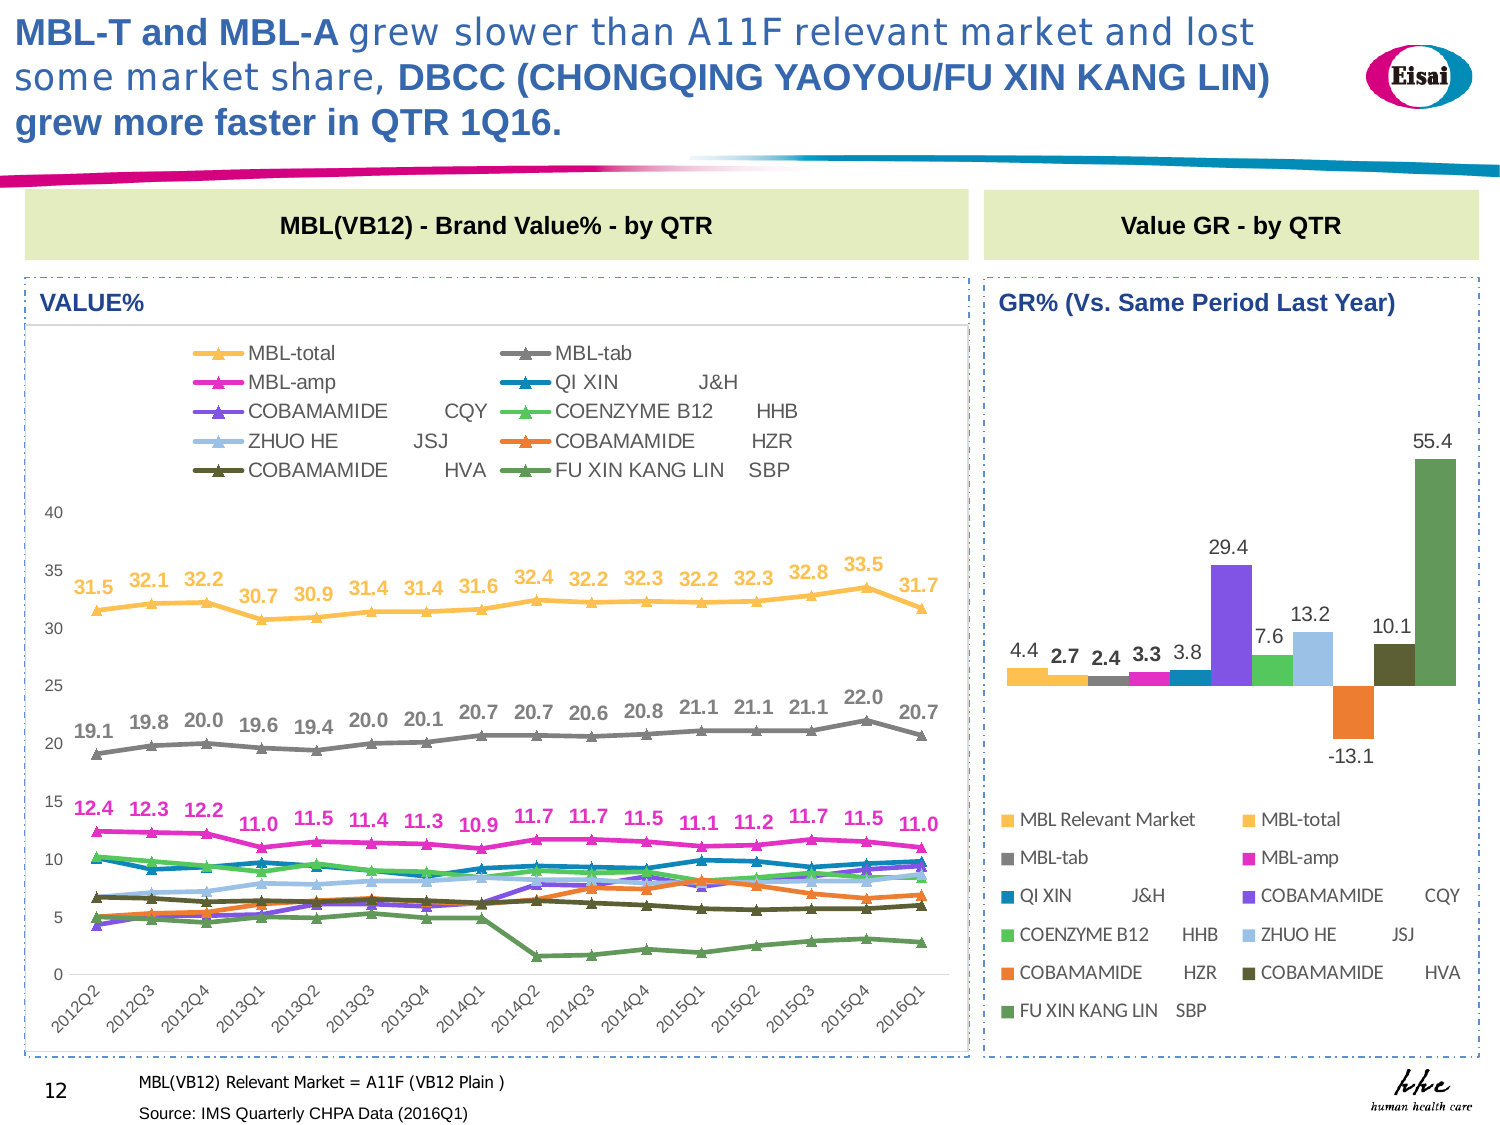

MBL-T and MBL-A grew slower than A11F relevant market and lost some market share, DBCC (CHONGQING YAOYOU/FU XIN KANG LIN) grew more faster in QTR 1Q16.
MBL(VB12) - Brand Value% - by QTR
Value GR - by QTR

VALUE%
GR% (Vs. Same Period Last Year)

### Chart

| Category | MBL-total | MBL-tab | MBL-amp | QI XIN             J&H | COBAMAMIDE         CQY | COENZYME B12       HHB | ZHUO HE            JSJ | COBAMAMIDE         HZR | COBAMAMIDE         HVA | FU XIN KANG LIN    SBP |
|---|---|---|---|---|---|---|---|---|---|---|
| 2012Q2 | 31.5 | 19.1 | 12.4 | 10.1 | 4.3 | 10.2 | 6.7 | 5.0 | 6.7 | 5.0 |
| 2012Q3 | 32.1 | 19.8 | 12.3 | 9.1 | 5.1 | 9.8 | 7.1 | 5.3 | 6.6 | 4.8 |
| 2012Q4 | 32.2 | 20.0 | 12.2 | 9.3 | 5.1 | 9.4 | 7.2 | 5.4 | 6.3 | 4.5 |
| 2013Q1 | 30.7 | 19.6 | 11.0 | 9.7 | 5.2 | 8.9 | 7.9 | 6.1 | 6.4 | 5.0 |
| 2013Q2 | 30.9 | 19.4 | 11.5 | 9.4 | 6.1 | 9.6 | 7.8 | 6.4 | 6.3 | 4.9 |
| 2013Q3 | 31.4 | 20.0 | 11.4 | 9.0 | 6.1 | 9.0 | 8.1 | 6.6 | 6.5 | 5.3 |
| 2013Q4 | 31.4 | 20.1 | 11.3 | 8.5 | 5.9 | 8.9 | 8.1 | 6.3 | 6.4 | 4.9 |
| 2014Q1 | 31.6 | 20.7 | 10.9 | 9.2 | 6.2 | 8.4 | 8.4 | 6.1 | 6.2 | 4.9 |
| 2014Q2 | 32.4 | 20.7 | 11.7 | 9.4 | 7.8 | 9.0 | 8.2 | 6.5 | 6.4 | 1.6 |
| 2014Q3 | 32.2 | 20.6 | 11.7 | 9.3 | 7.7 | 8.8 | 8.2 | 7.5 | 6.2 | 1.7 |
| 2014Q4 | 32.3 | 20.8 | 11.5 | 9.2 | 8.5 | 8.9 | 7.9 | 7.4 | 6.0 | 2.2 |
| 2015Q1 | 32.2 | 21.1 | 11.1 | 9.9 | 7.6 | 8.1 | 8.0 | 8.2 | 5.7 | 1.9 |
| 2015Q2 | 32.3 | 21.1 | 11.2 | 9.8 | 8.3 | 8.4 | 8.0 | 7.7 | 5.6 | 2.5 |
| 2015Q3 | 32.8 | 21.1 | 11.7 | 9.3 | 8.5 | 8.8 | 8.1 | 7.0 | 5.7 | 2.9 |
| 2015Q4 | 33.5 | 22.0 | 11.5 | 9.6 | 9.1 | 8.4 | 8.1 | 6.6 | 5.7 | 3.1 |
| 2016Q1 | 31.7 | 20.7 | 11.0 | 9.8 | 9.4 | 8.4 | 8.7 | 6.9 | 6.0 | 2.8 |

### Chart

| Category |  |  |  |  |  |  |  |  |  |  |  |
|---|---|---|---|---|---|---|---|---|---|---|---|
MBL(VB12) Relevant Market = A11F (VB12 Plain )
12
Source: IMS Quarterly CHPA Data (2016Q1)